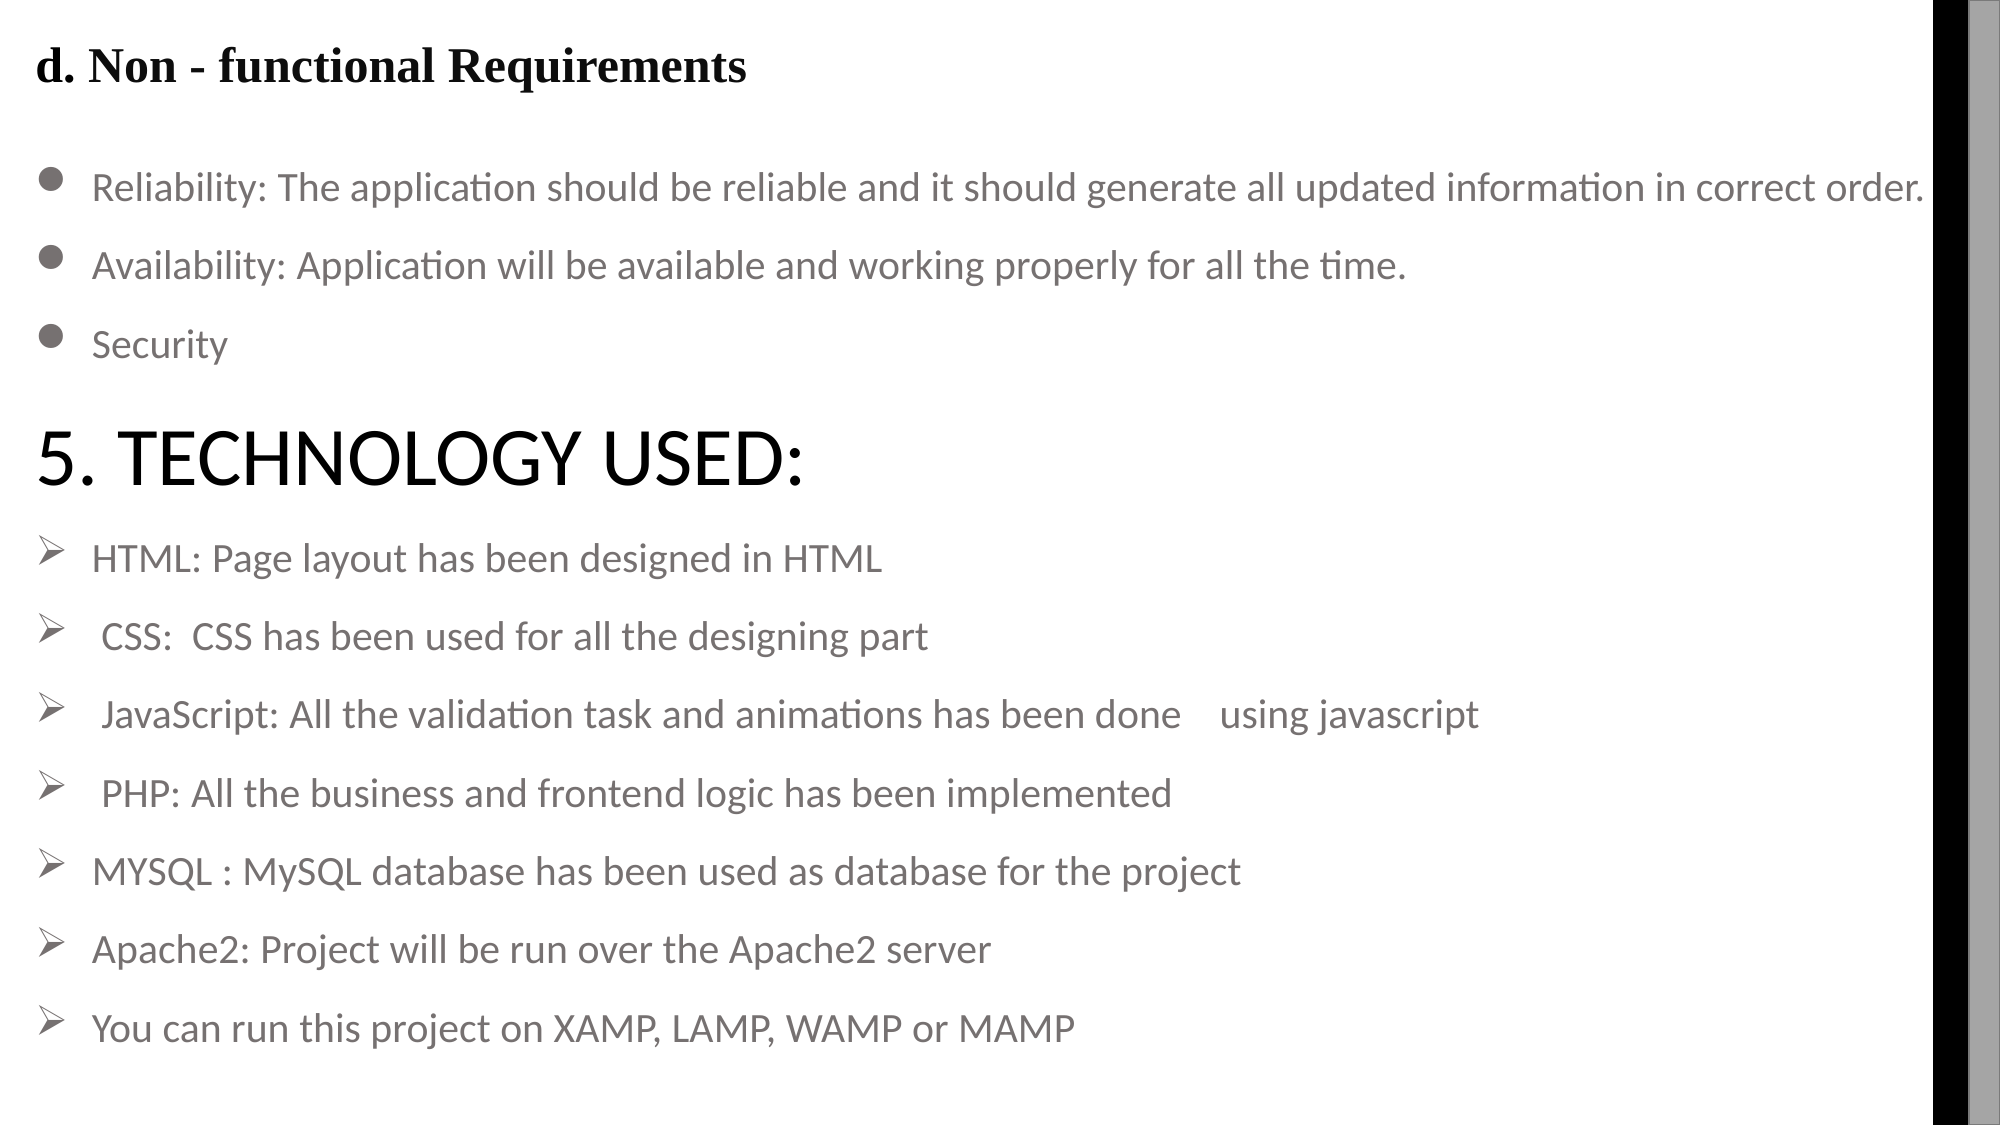

d. Non - functional Requirements

Reliability: The application should be reliable and it should generate all updated information in correct order.
Availability: Application will be available and working properly for all the time.
Security
5. TECHNOLOGY USED:
HTML: Page layout has been designed in HTML​
 CSS:  CSS has been used for all the designing part ​
 JavaScript: All the validation task and animations has been done    using javascript
 PHP: All the business and frontend logic has been implemented  ​
MYSQL : MySQL database has been used as database for the project​
Apache2: Project will be run over the Apache2 server​
You can run this project on XAMP, LAMP, WAMP or MAMP​

#